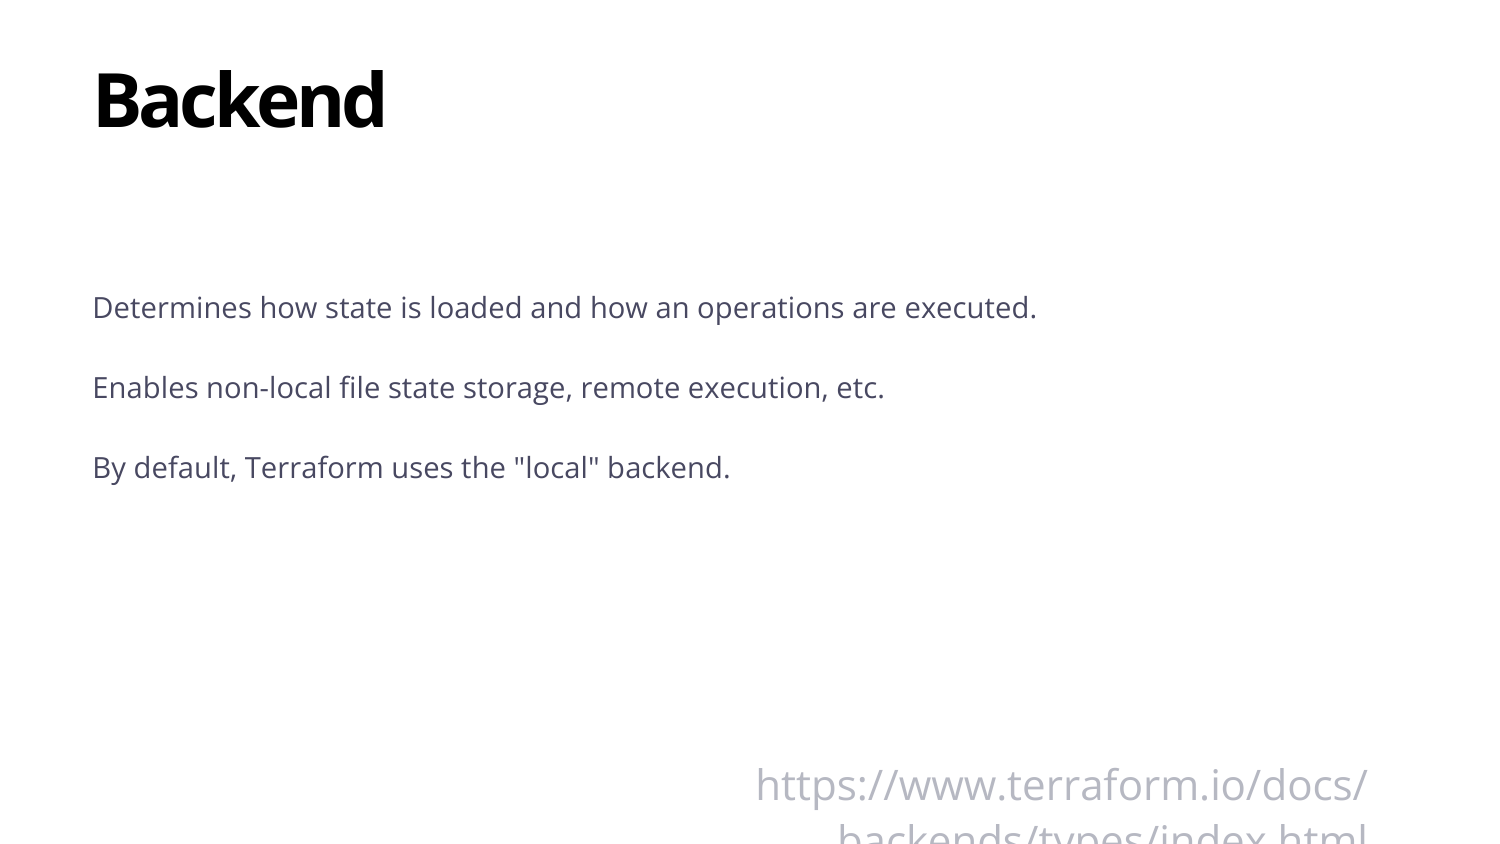

# Backend

Determines how state is loaded and how an operations are executed.
Enables non-local file state storage, remote execution, etc.
By default, Terraform uses the "local" backend.
https://www.terraform.io/docs/backends/types/index.html